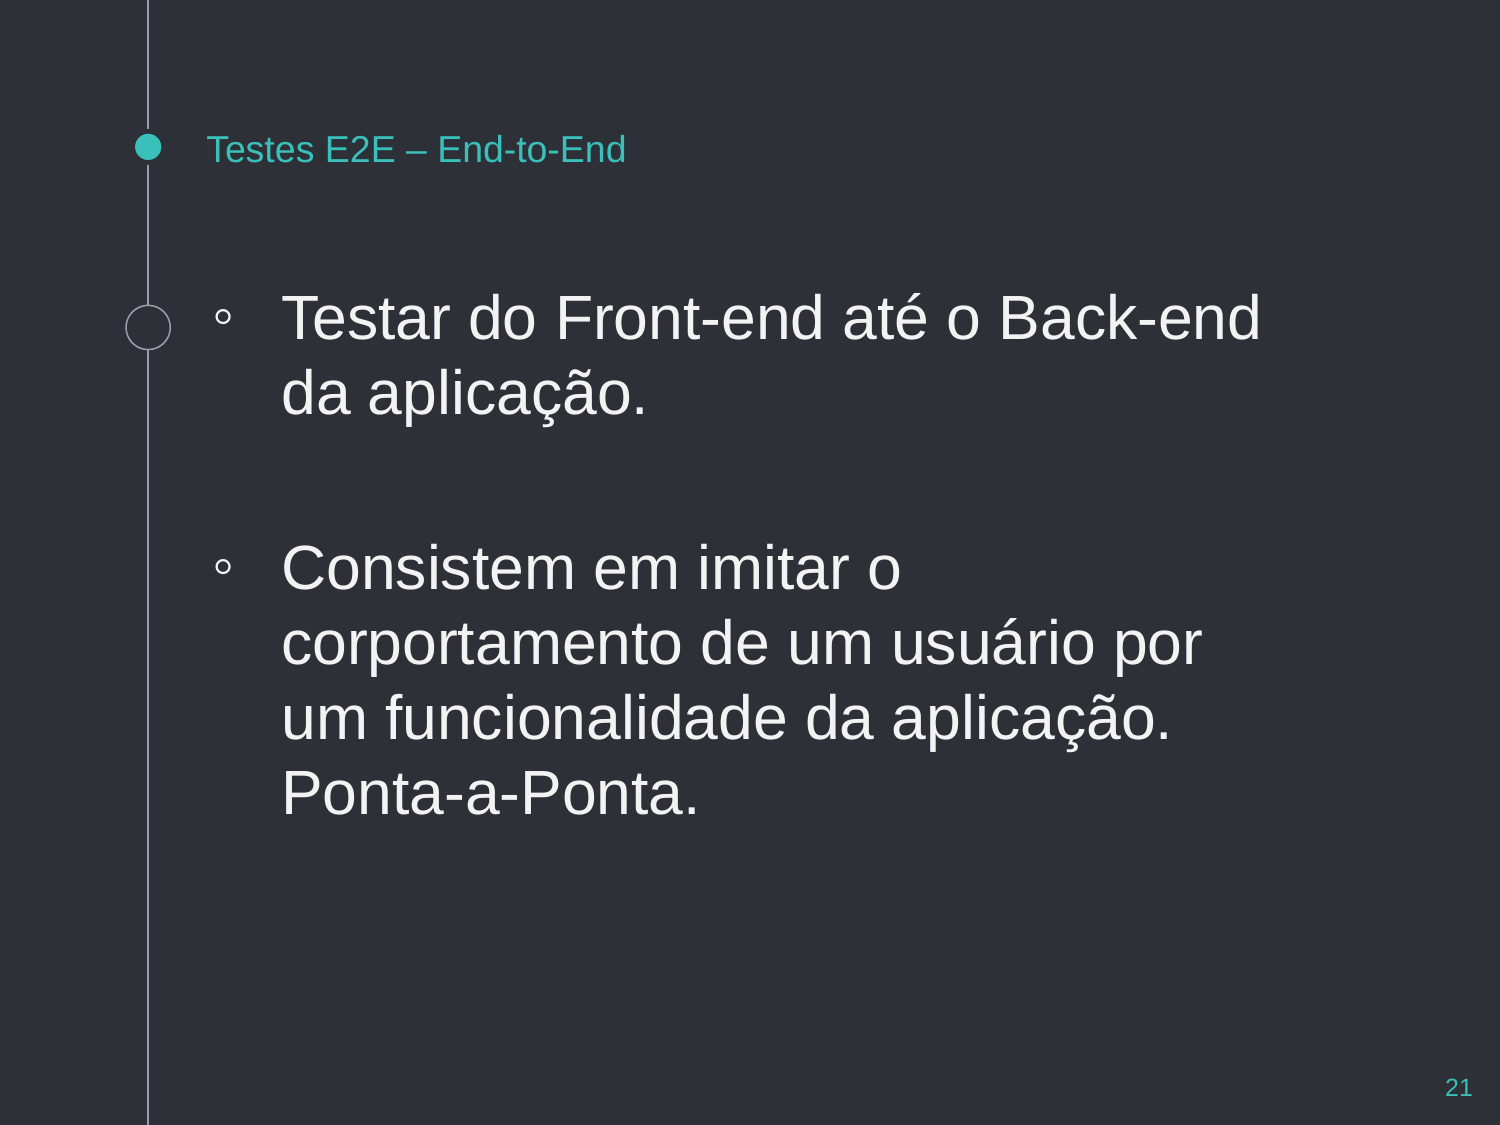

# Testes E2E – End-to-End
Testar do Front-end até o Back-end da aplicação.

Consistem em imitar o corportamento de um usuário por um funcionalidade da aplicação. Ponta-a-Ponta.

21